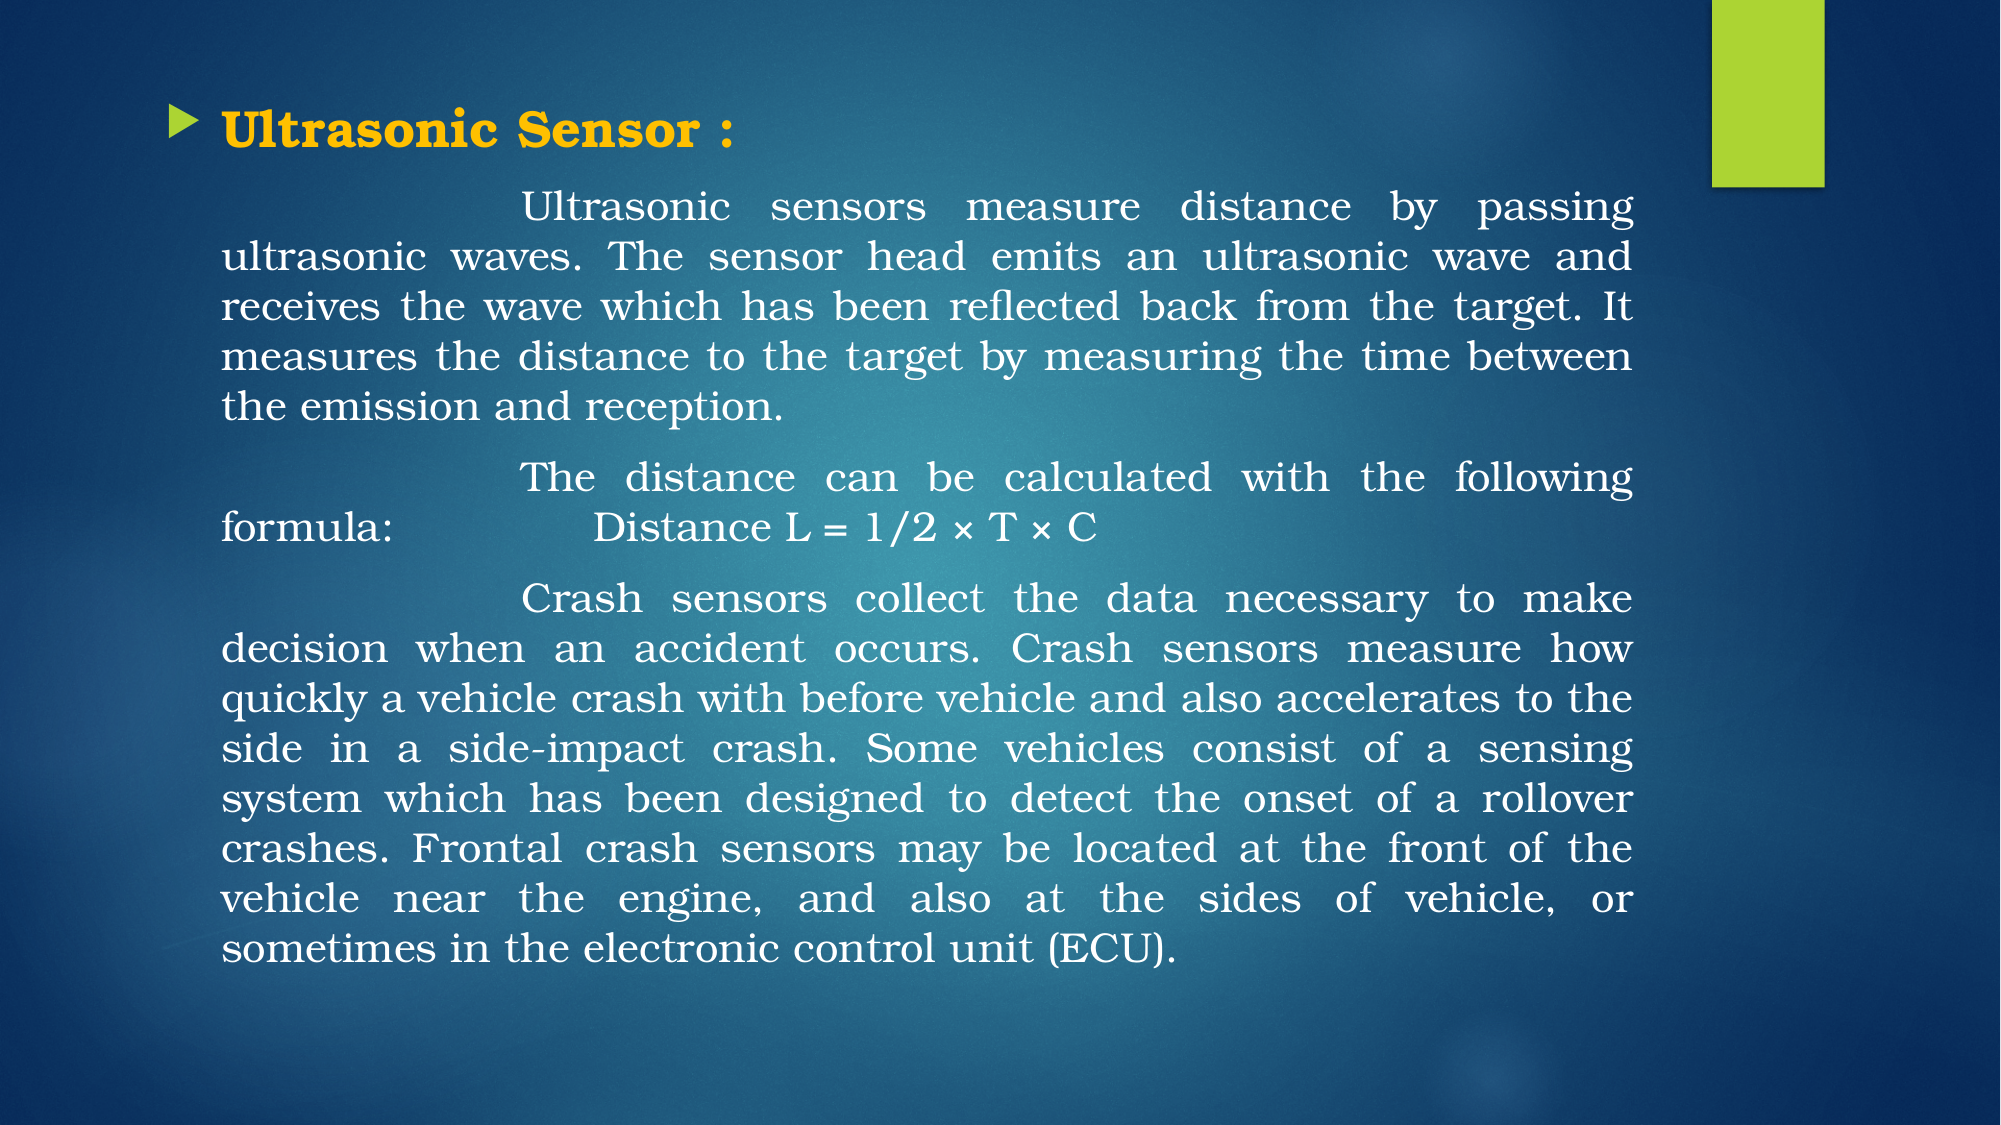

Ultrasonic Sensor :
			Ultrasonic sensors measure distance by passing ultrasonic waves. The sensor head emits an ultrasonic wave and receives the wave which has been reflected back from the target. It measures the distance to the target by measuring the time between the emission and reception.
			The distance can be calculated with the following formula:               Distance L = 1/2 × T × C
			Crash sensors collect the data necessary to make decision when an accident occurs. Crash sensors measure how quickly a vehicle crash with before vehicle and also accelerates to the side in a side-impact crash. Some vehicles consist of a sensing system which has been designed to detect the onset of a rollover crashes. Frontal crash sensors may be located at the front of the vehicle near the engine, and also at the sides of vehicle, or sometimes in the electronic control unit (ECU).

#